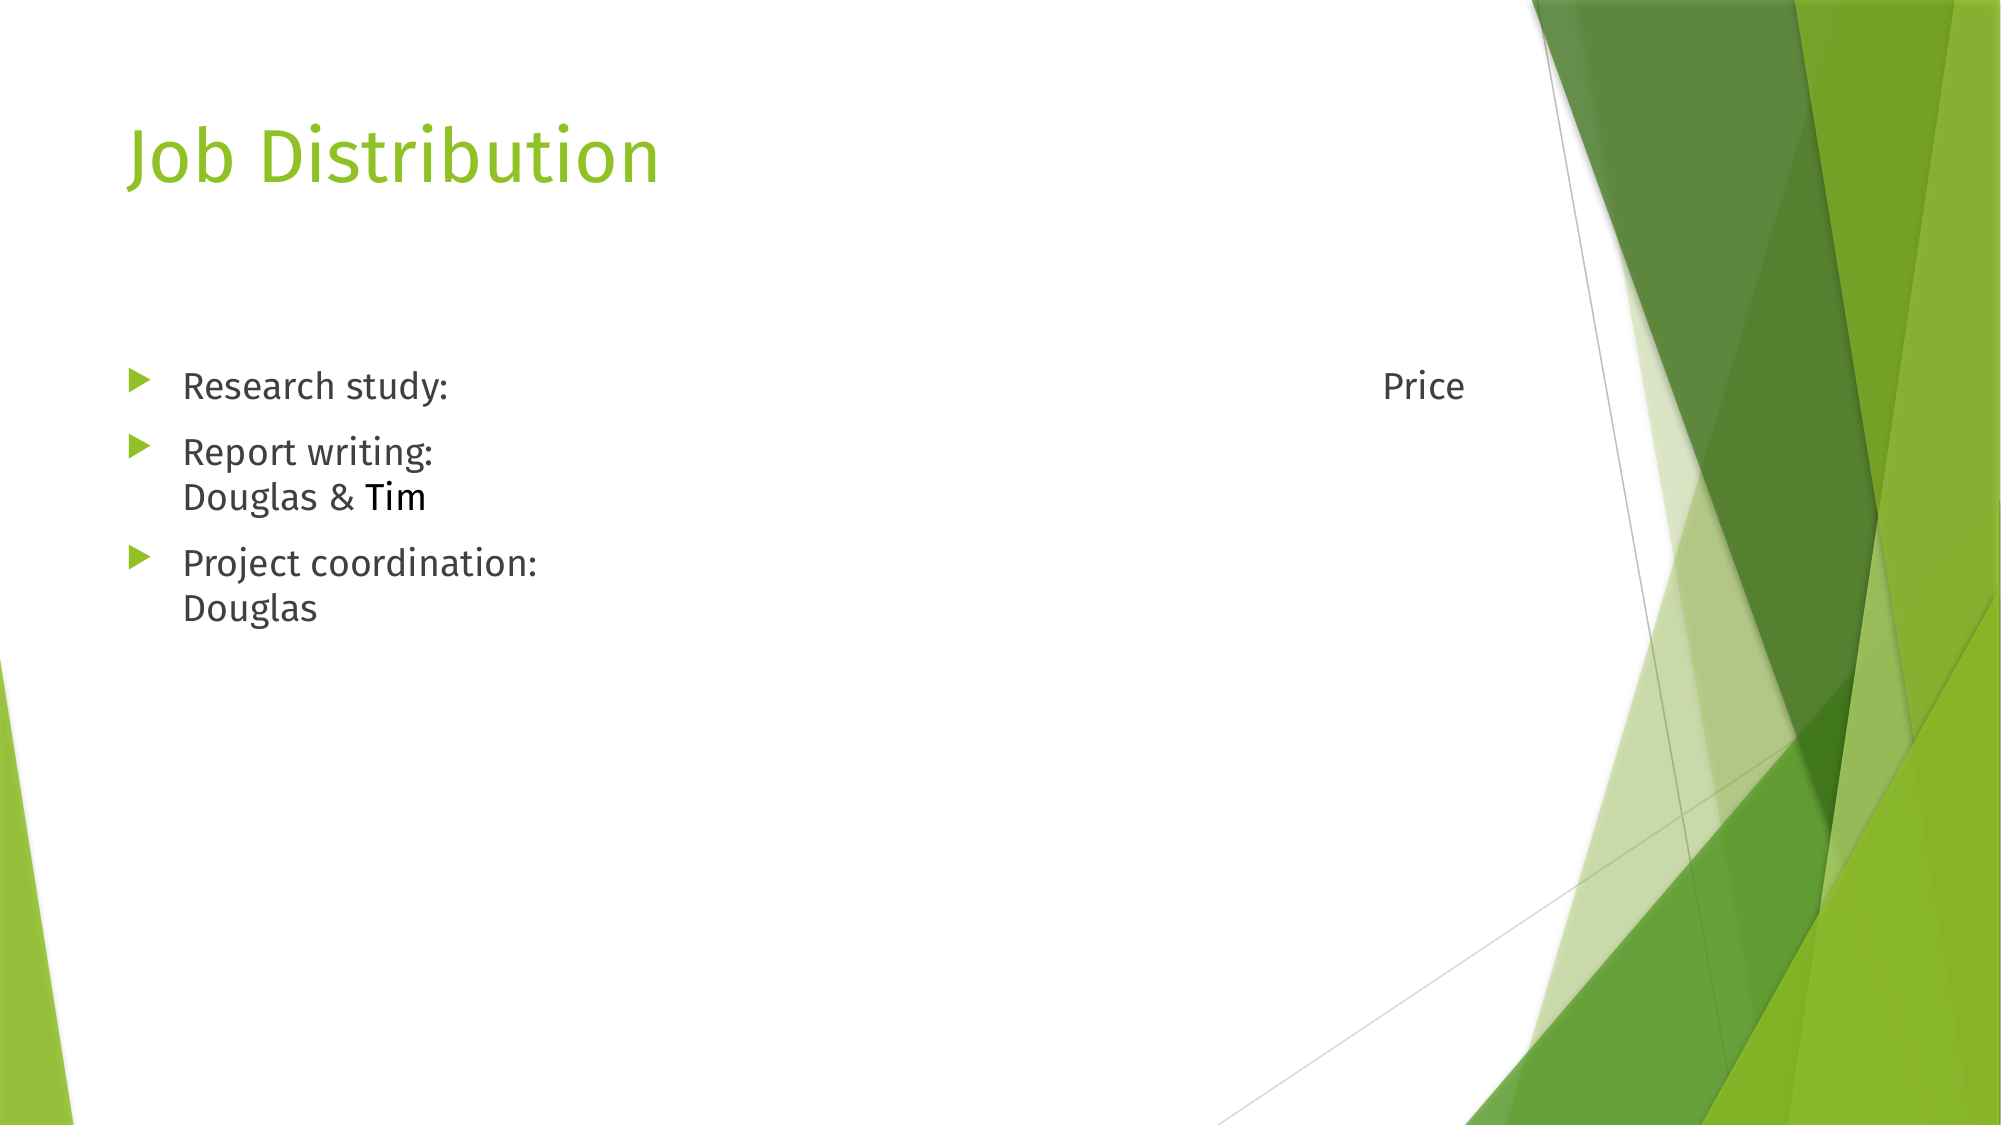

# Job Distribution
Research study: 							Price
Report writing: 							Douglas & Tim
Project coordination: 						Douglas